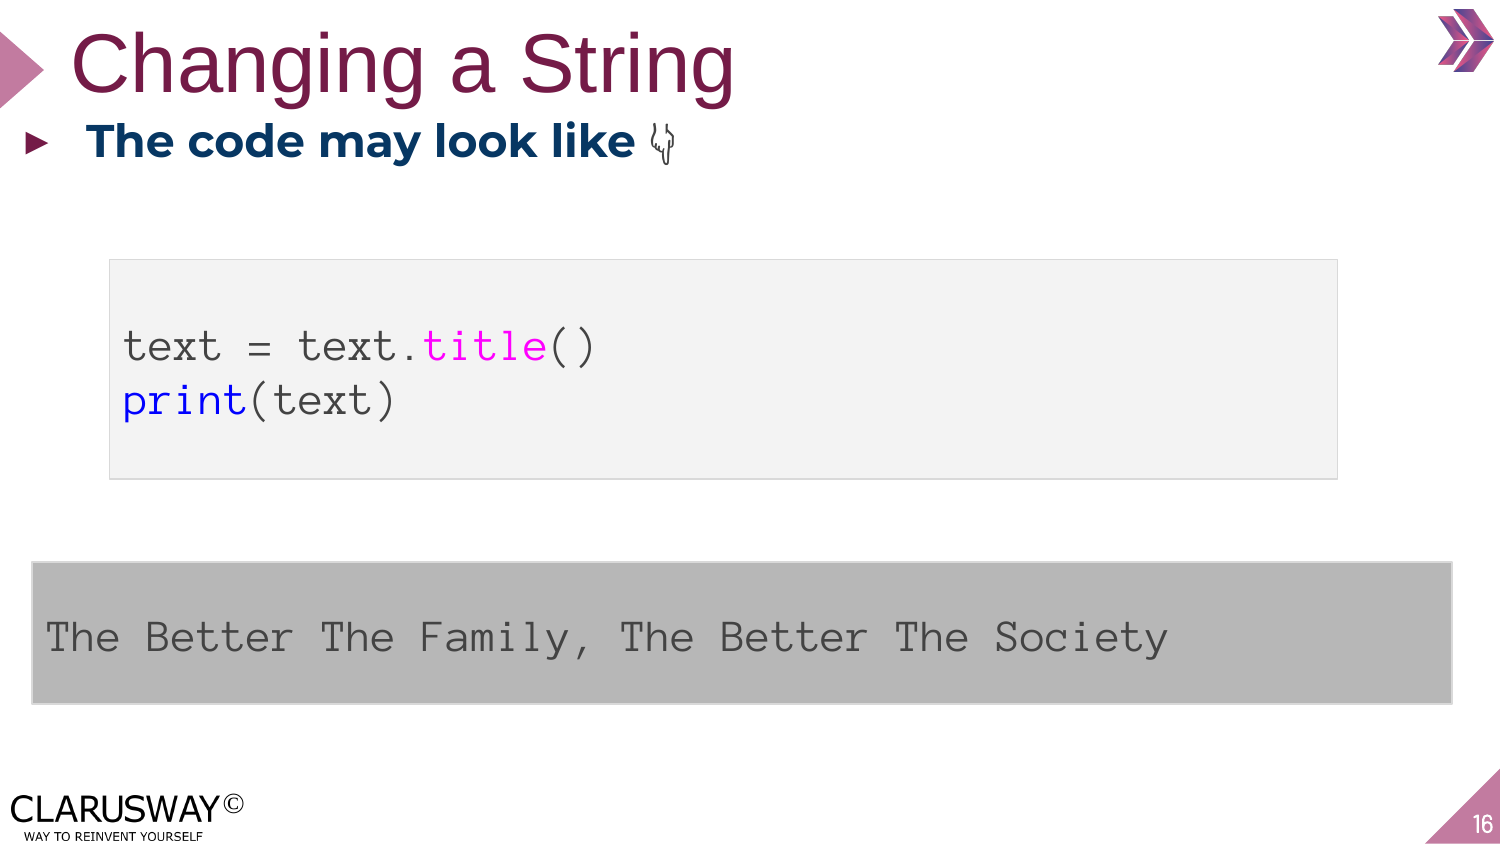

# Changing a String
The code may look like 👇

text = text.title()
print(text)
The Better The Family, The Better The Society
16